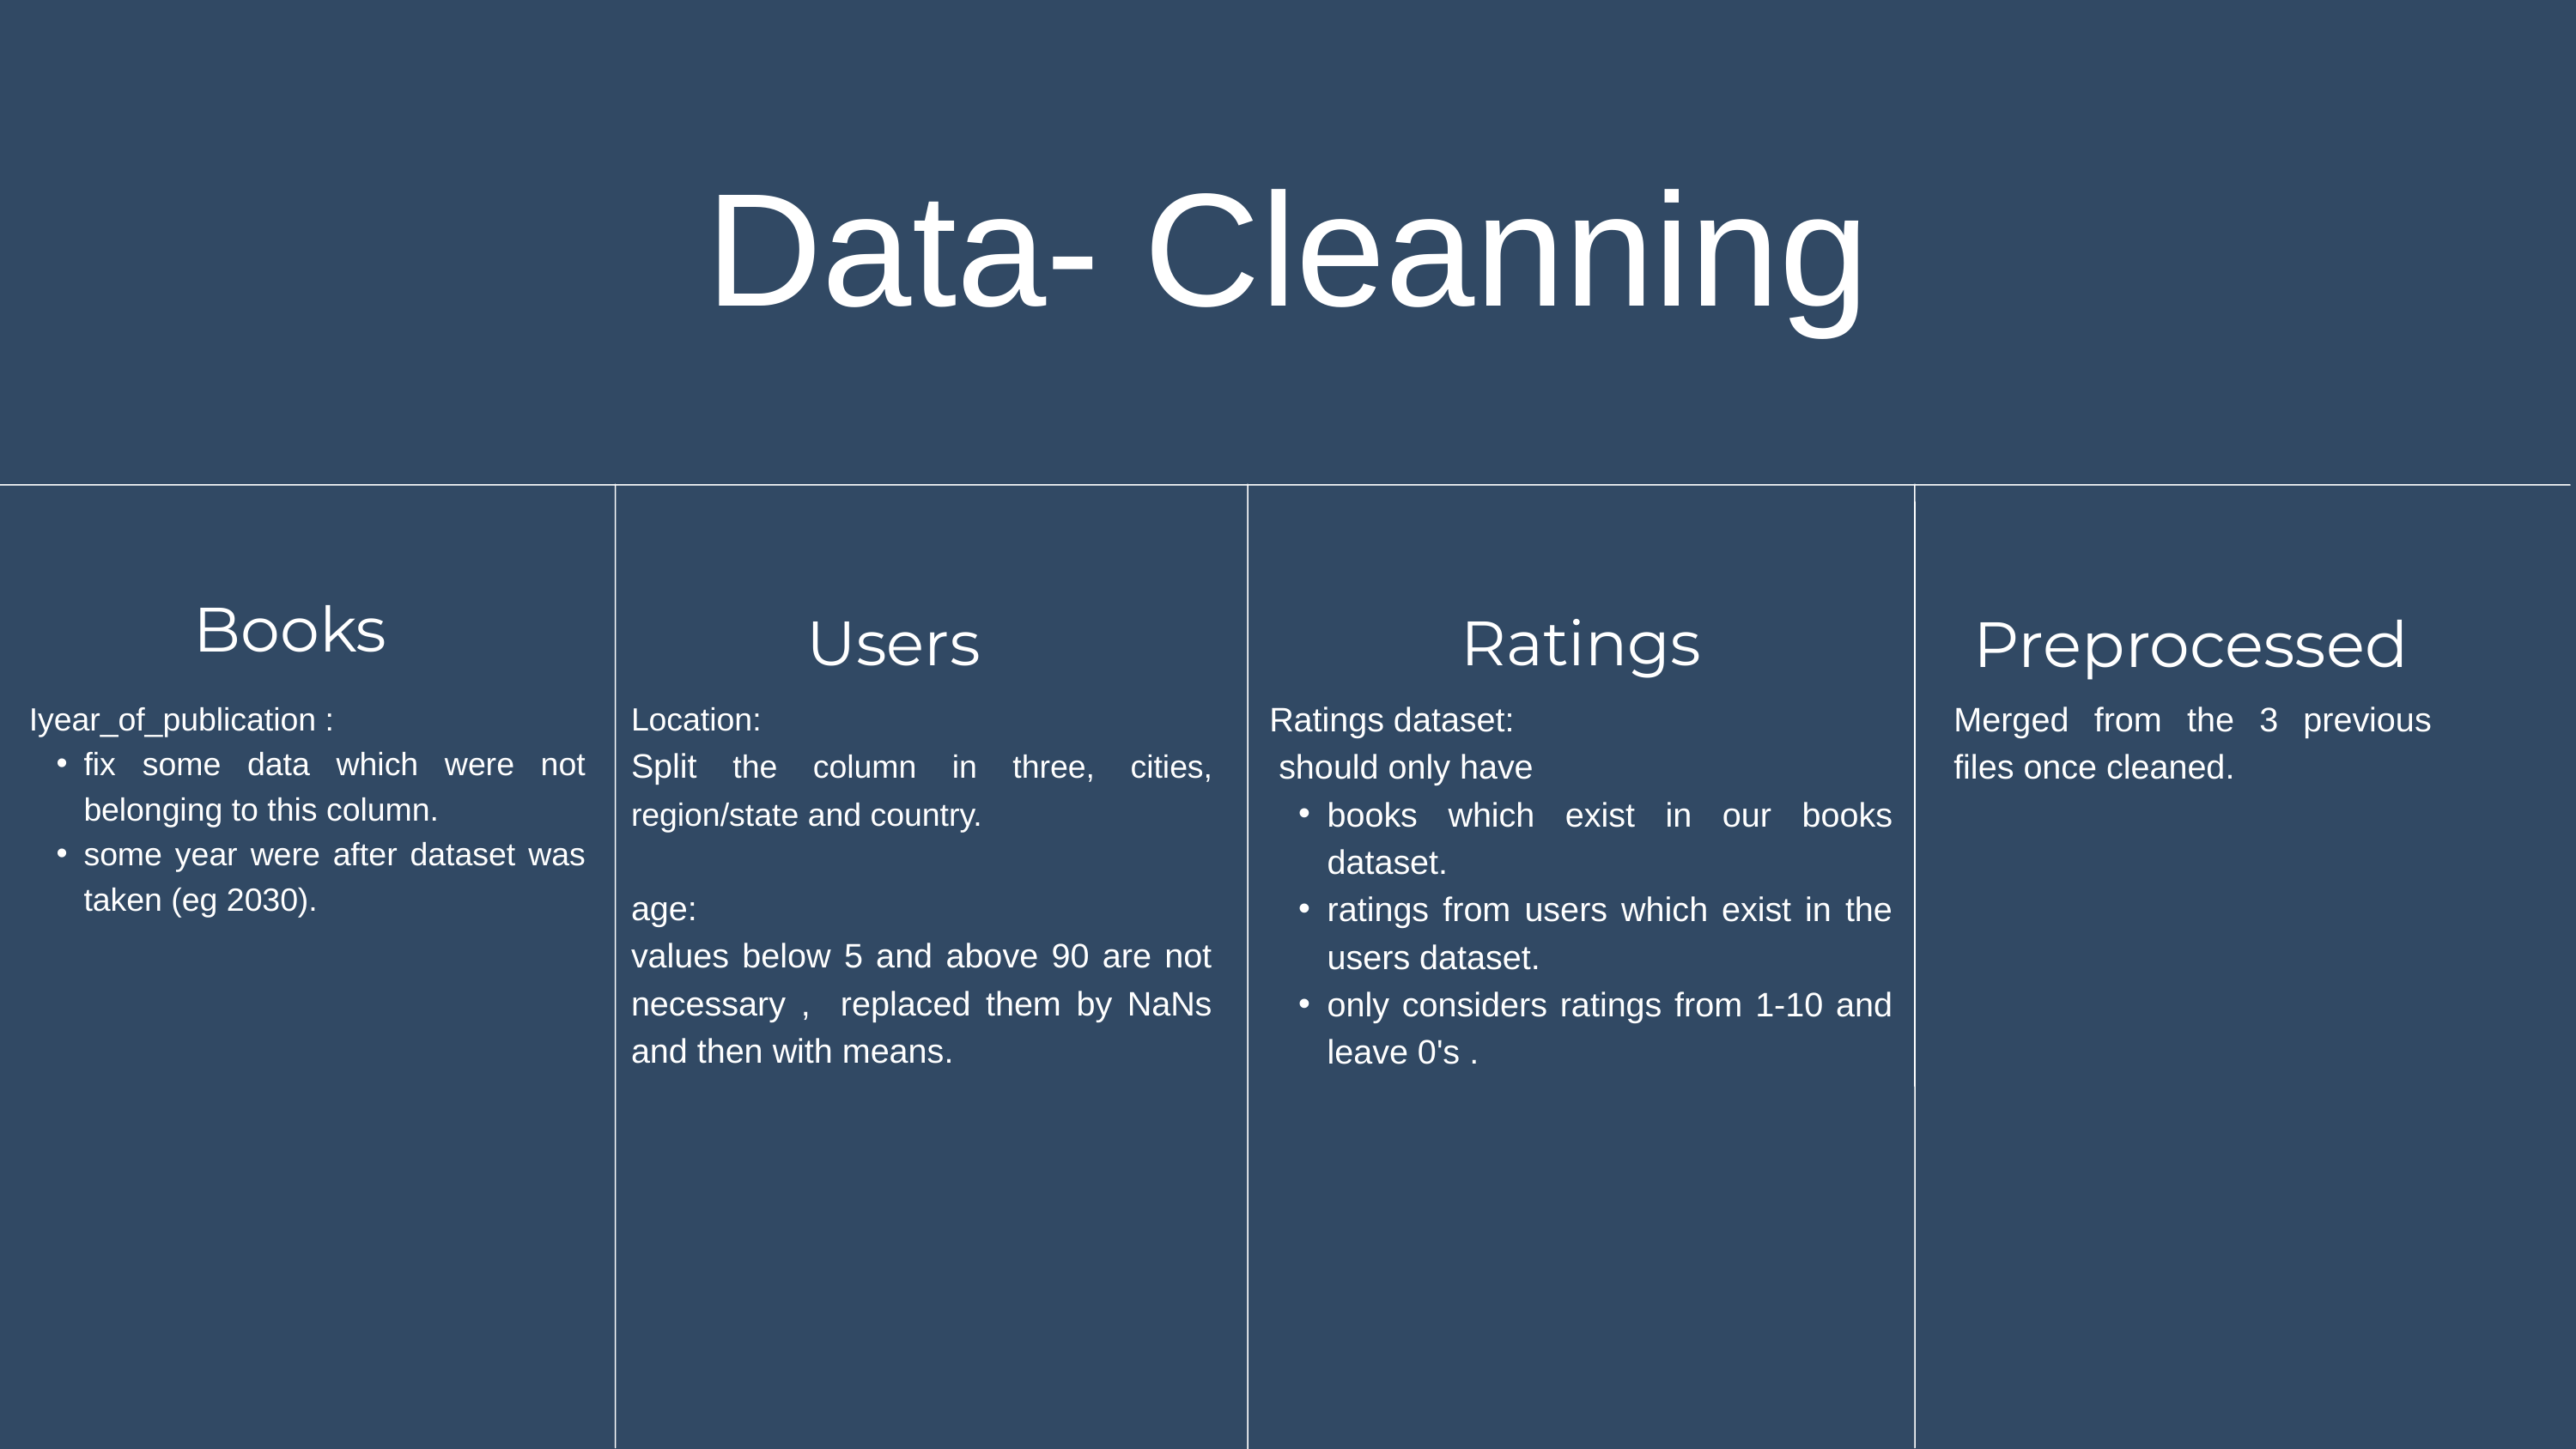

Data- Cleanning

Books
Users
Ratings
Preprocessed
Ratings dataset:
 should only have
books which exist in our books dataset.
ratings from users which exist in the users dataset.
only considers ratings from 1-10 and leave 0's .

Merged from the 3 previous files once cleaned.
Iyear_of_publication :
fix some data which were not belonging to this column.
some year were after dataset was taken (eg 2030).

Location:
Split the column in three, cities, region/state and country.

age:
values below 5 and above 90 are not necessary ,  replaced them by NaNs and then with means.